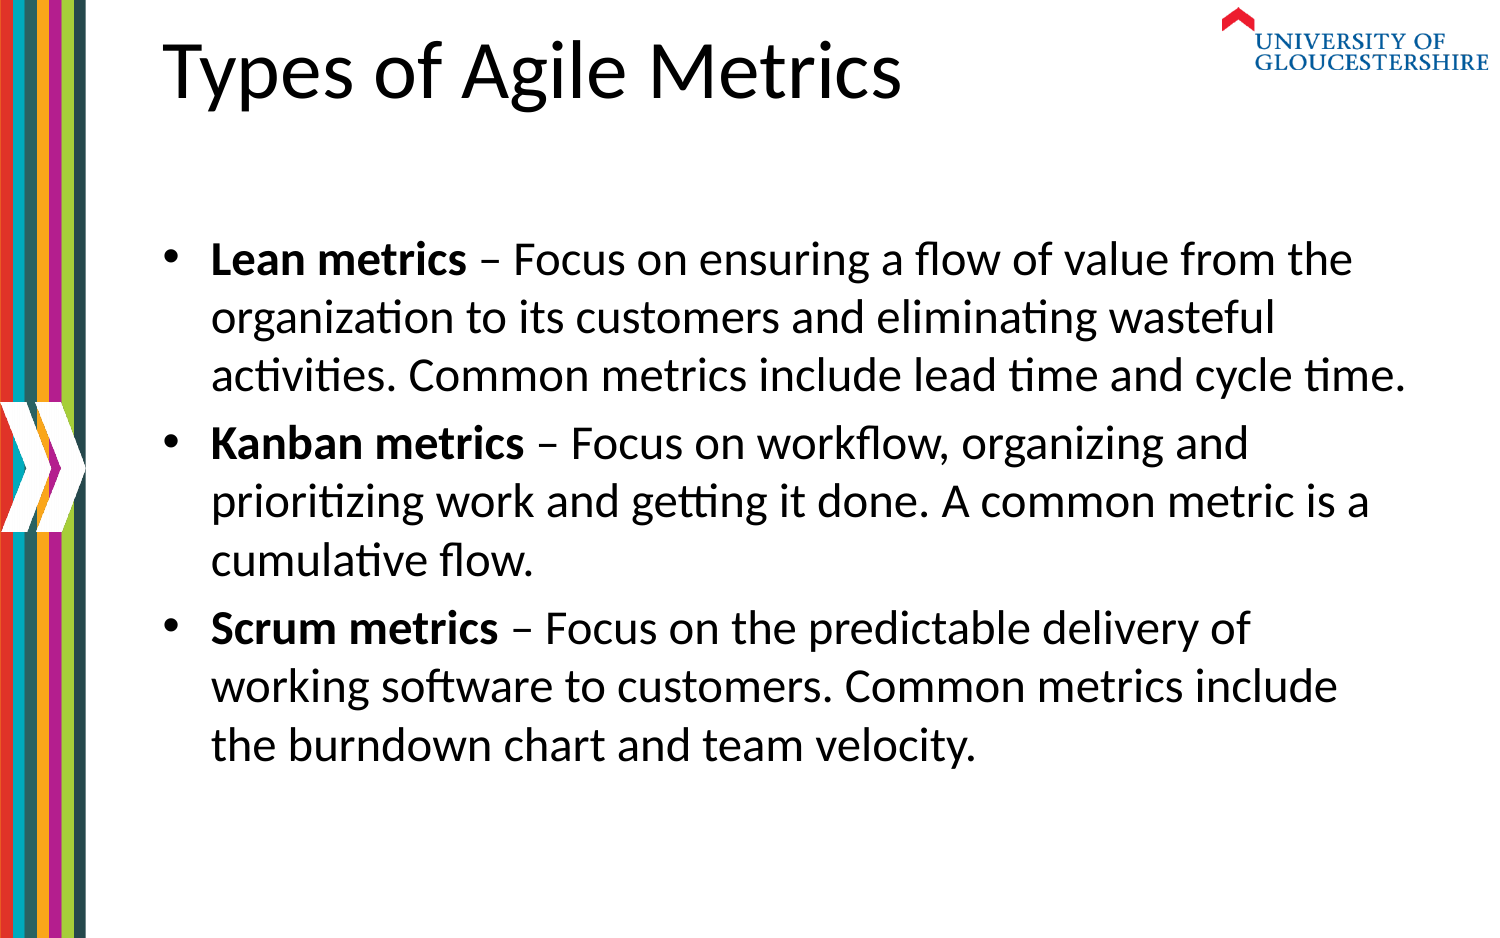

# Types of Agile Metrics
Lean metrics – Focus on ensuring a flow of value from the organization to its customers and eliminating wasteful activities. Common metrics include lead time and cycle time.
Kanban metrics – Focus on workflow, organizing and prioritizing work and getting it done. A common metric is a cumulative flow.
Scrum metrics – Focus on the predictable delivery of working software to customers. Common metrics include the burndown chart and team velocity.